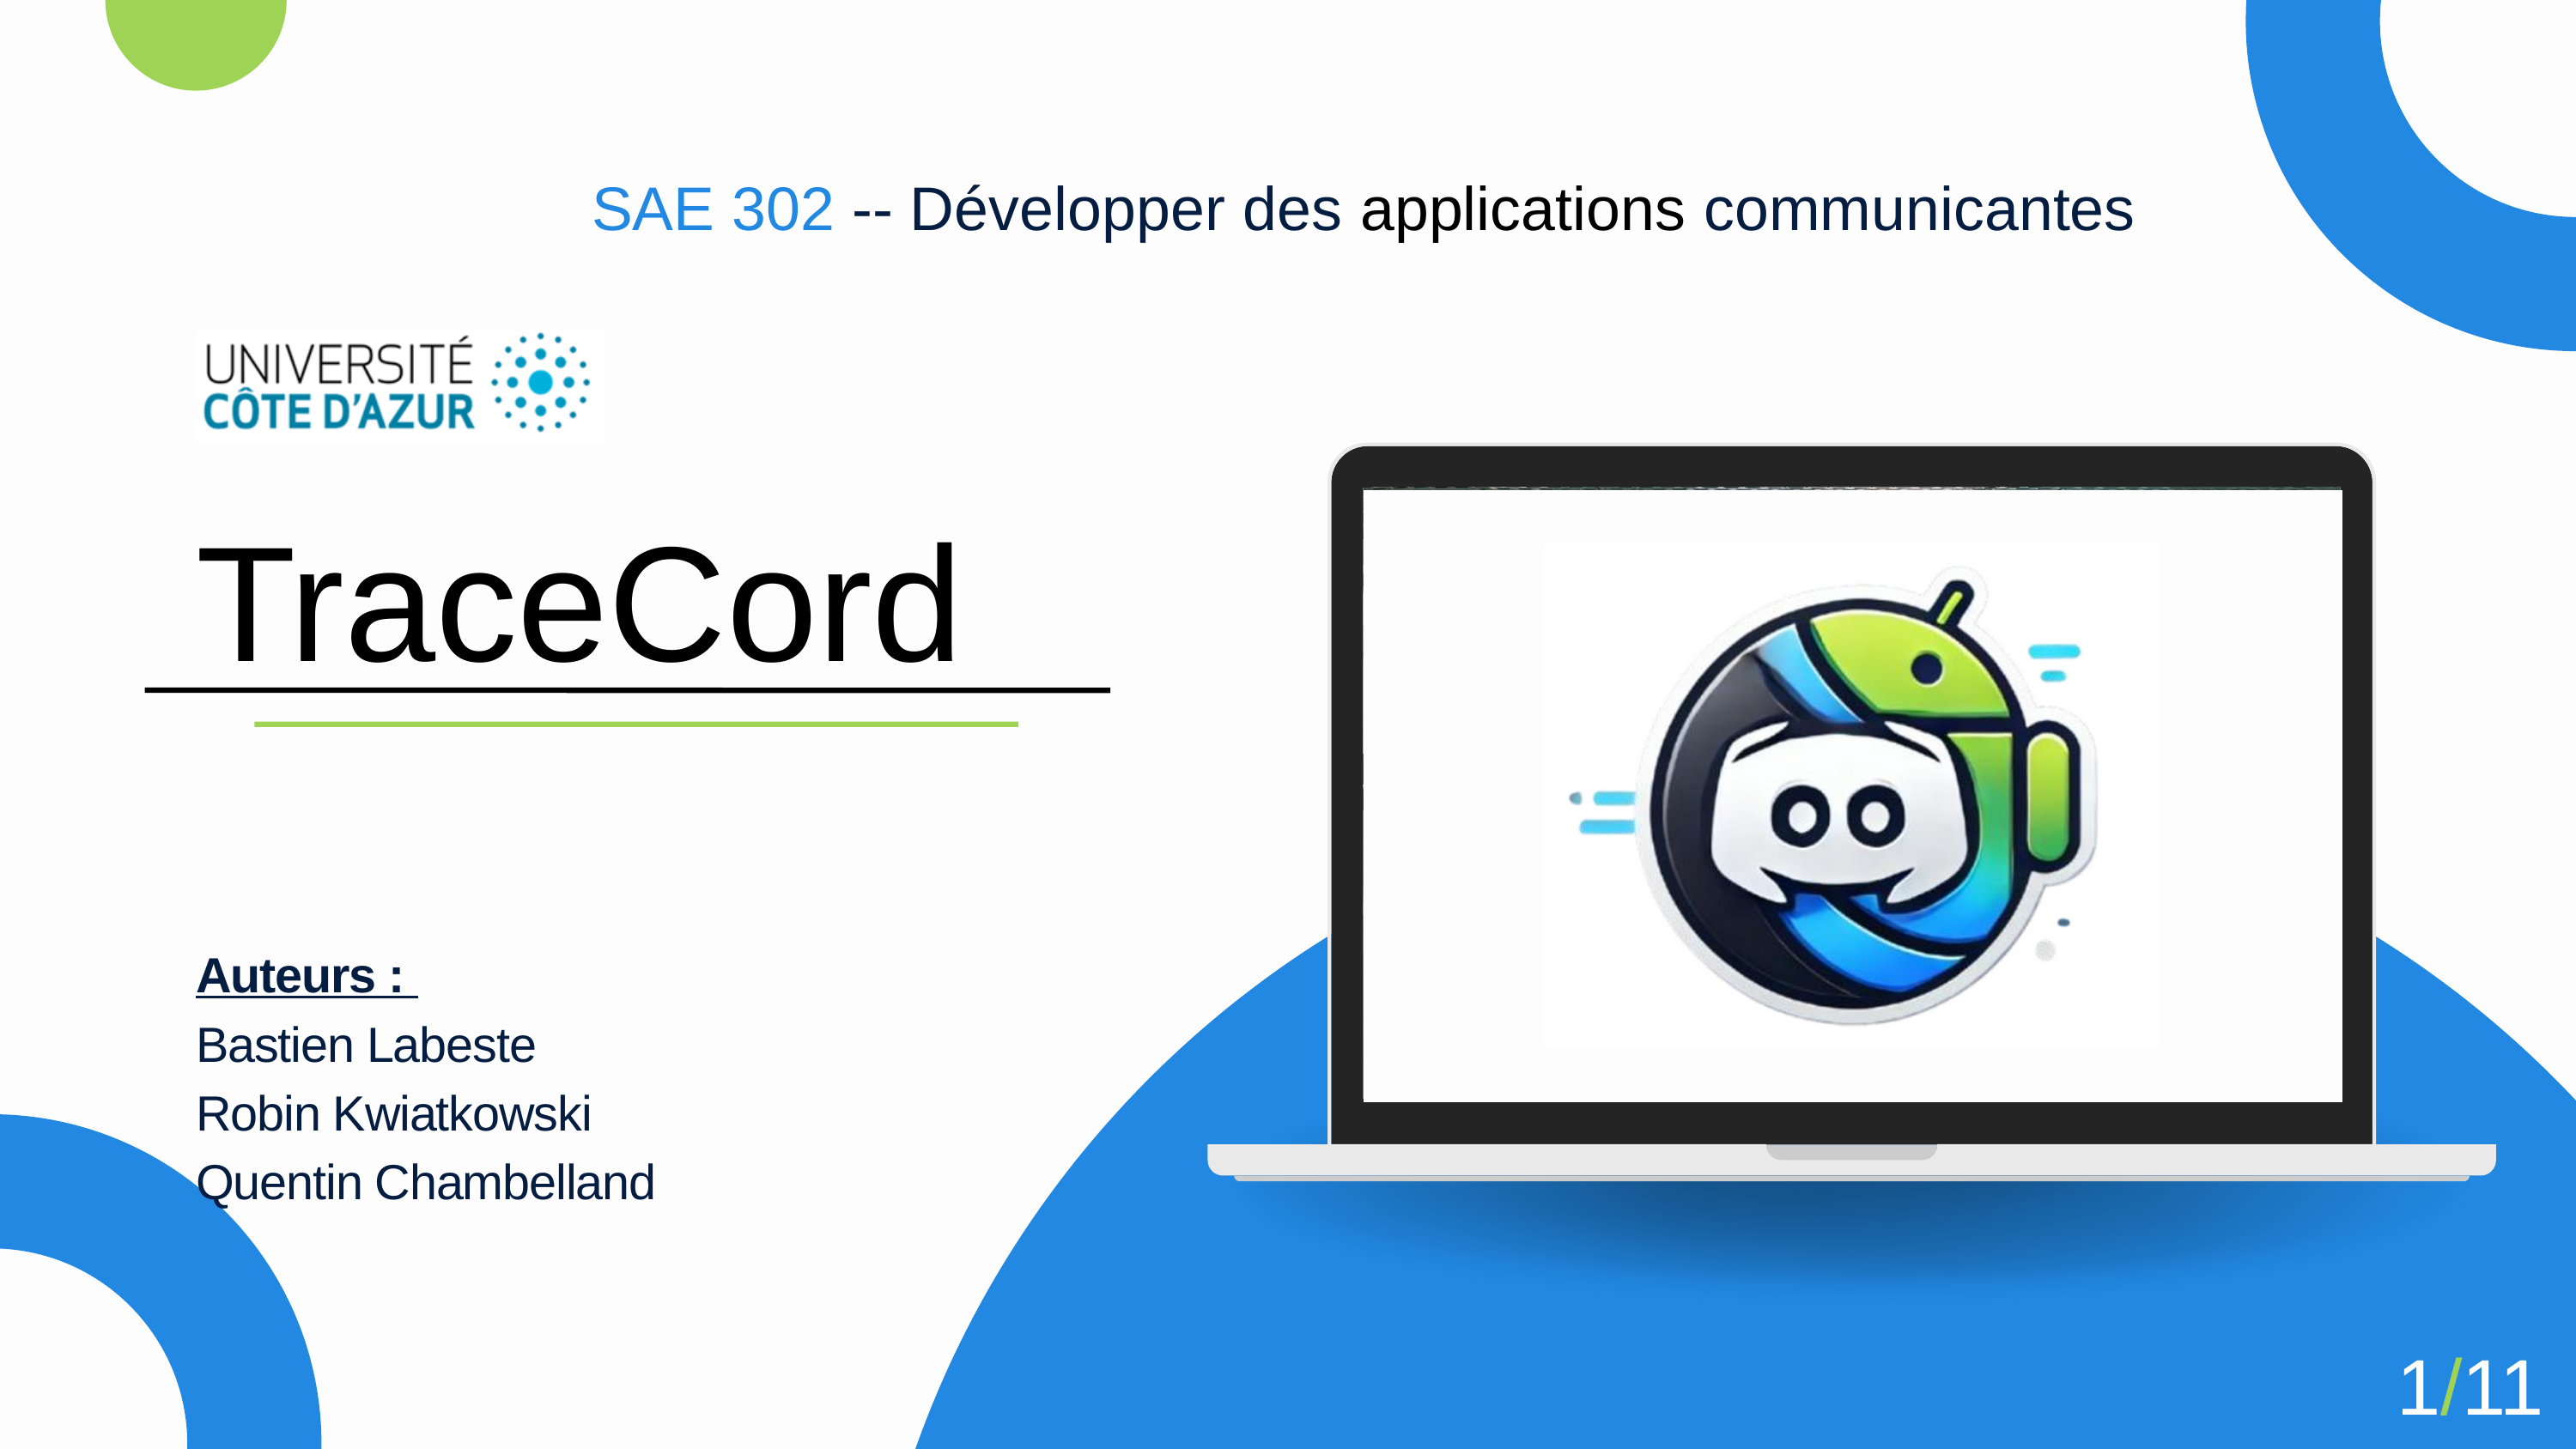

SAE 302 -- Développer des applications communicantes

TraceCord

Auteurs :
Bastien Labeste
Robin Kwiatkowski
Quentin Chambelland

1/11